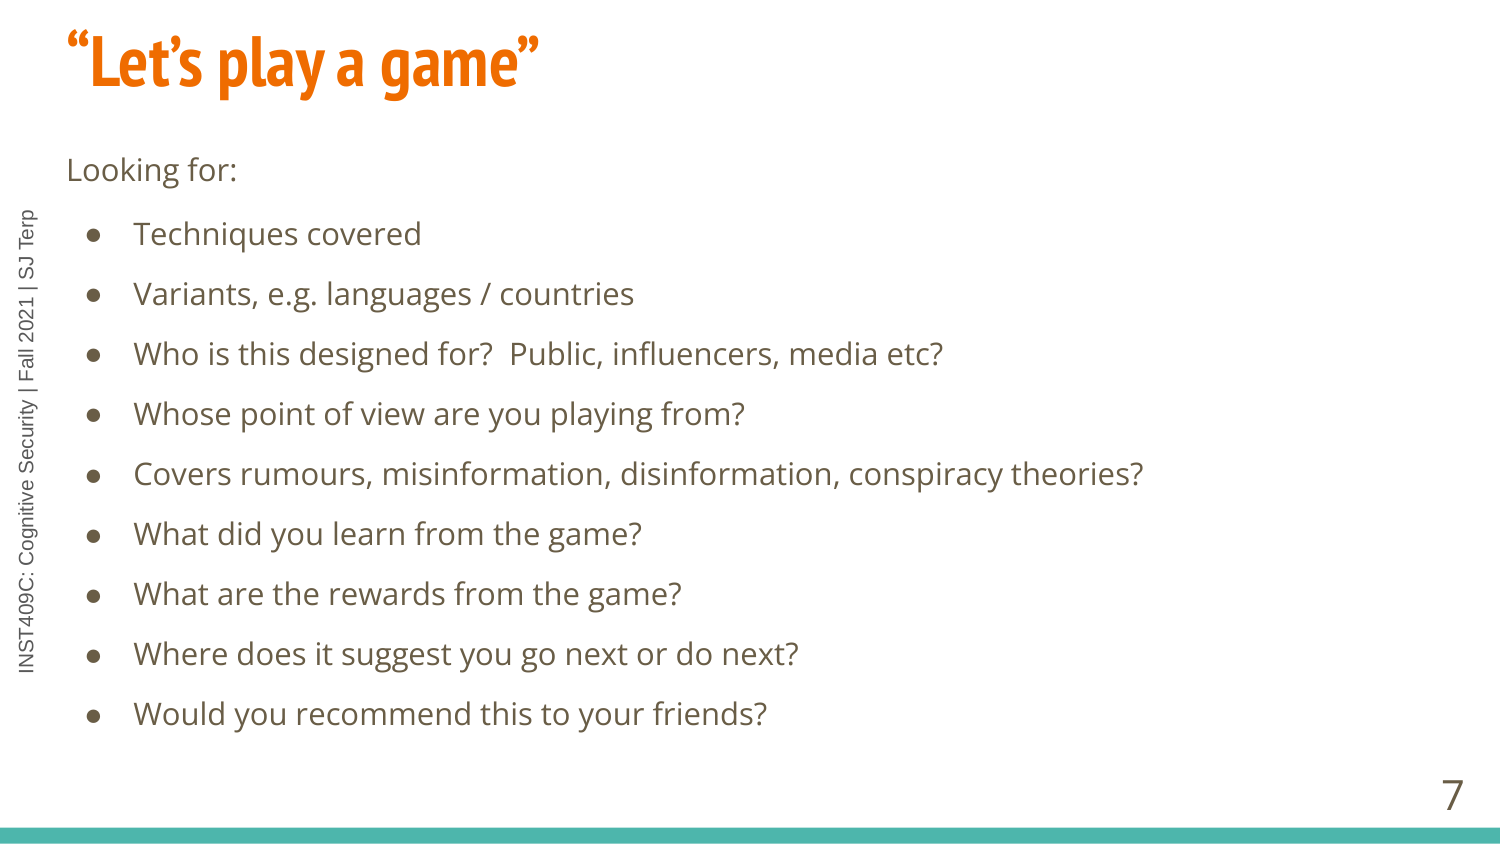

# “Let’s play a game”
Looking for:
Techniques covered
Variants, e.g. languages / countries
Who is this designed for?  Public, influencers, media etc?
Whose point of view are you playing from?
Covers rumours, misinformation, disinformation, conspiracy theories?
What did you learn from the game?
What are the rewards from the game?
Where does it suggest you go next or do next?
Would you recommend this to your friends?
7